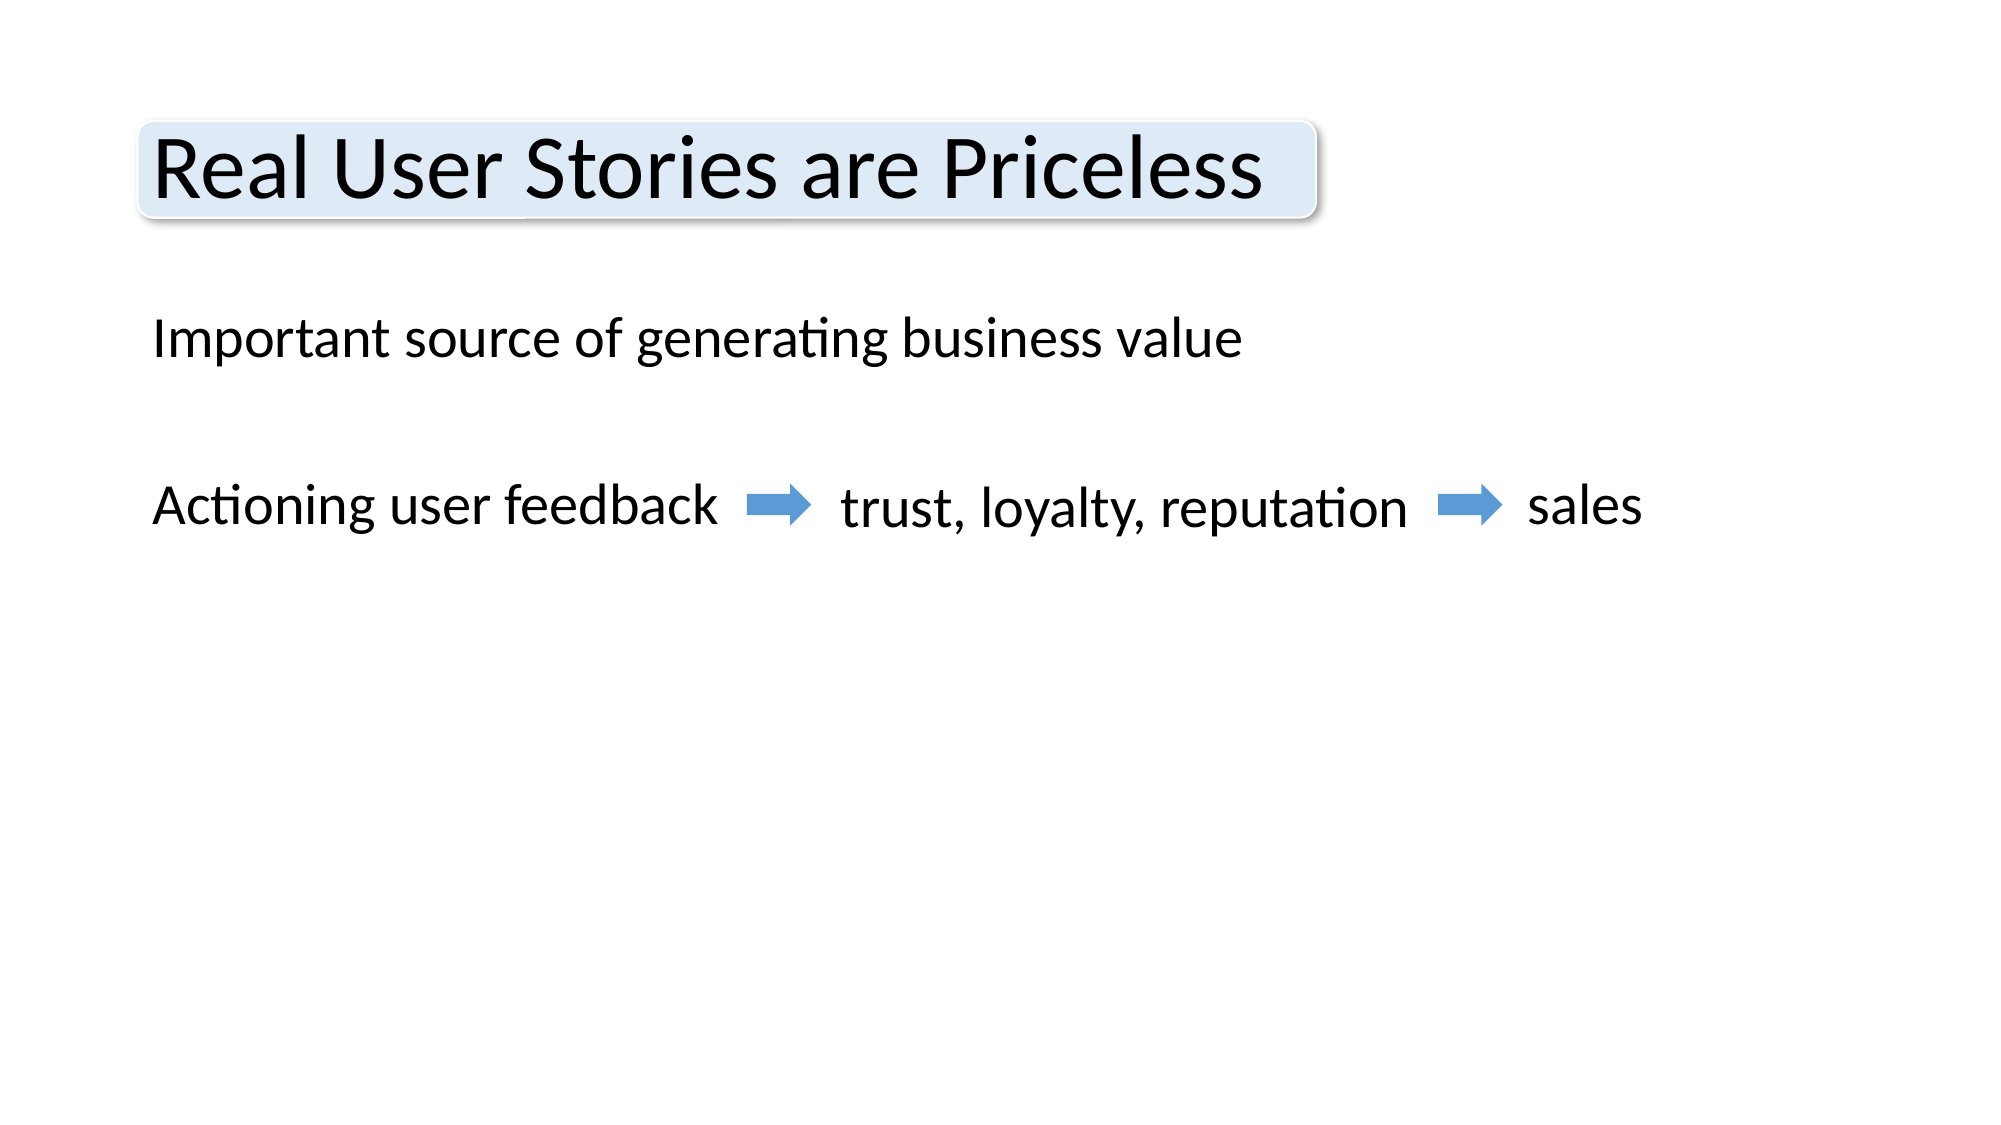

Real User Stories are Priceless

Important source of generating business value

Actioning user feedback

sales
trust, loyalty, reputation